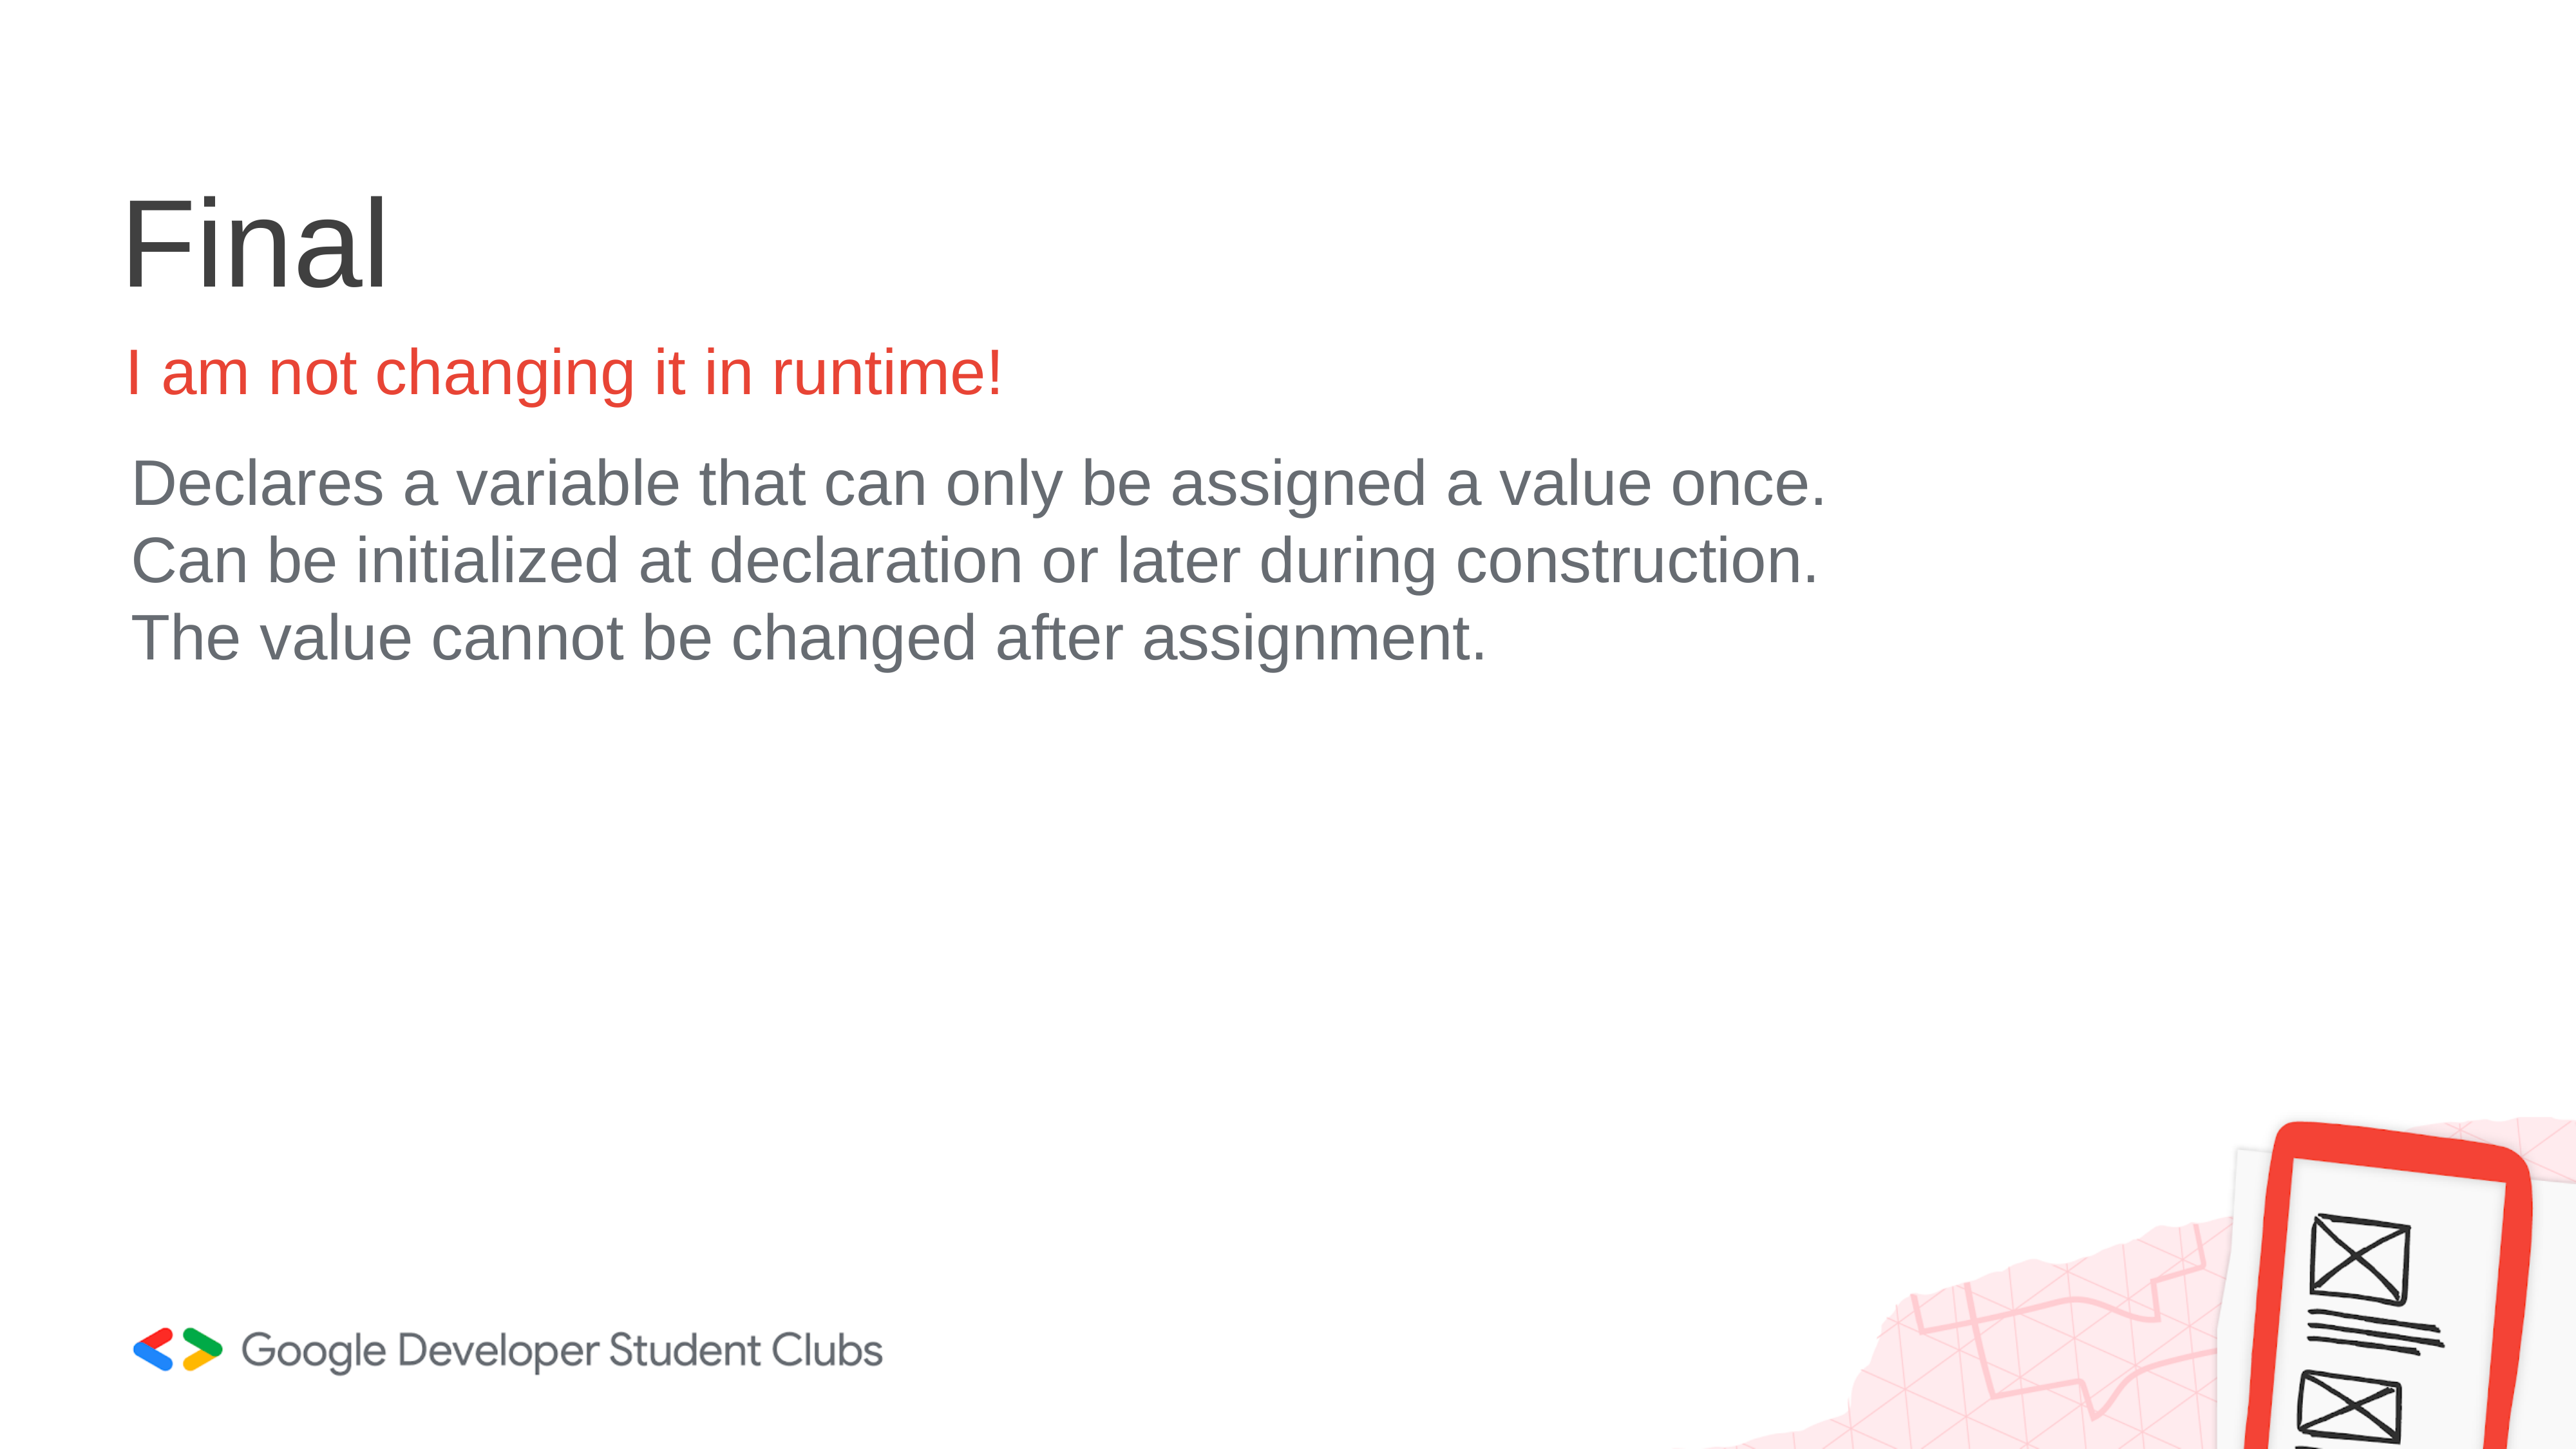

# Final
I am not changing it in runtime!
Declares a variable that can only be assigned a value once.
Can be initialized at declaration or later during construction.
The value cannot be changed after assignment.